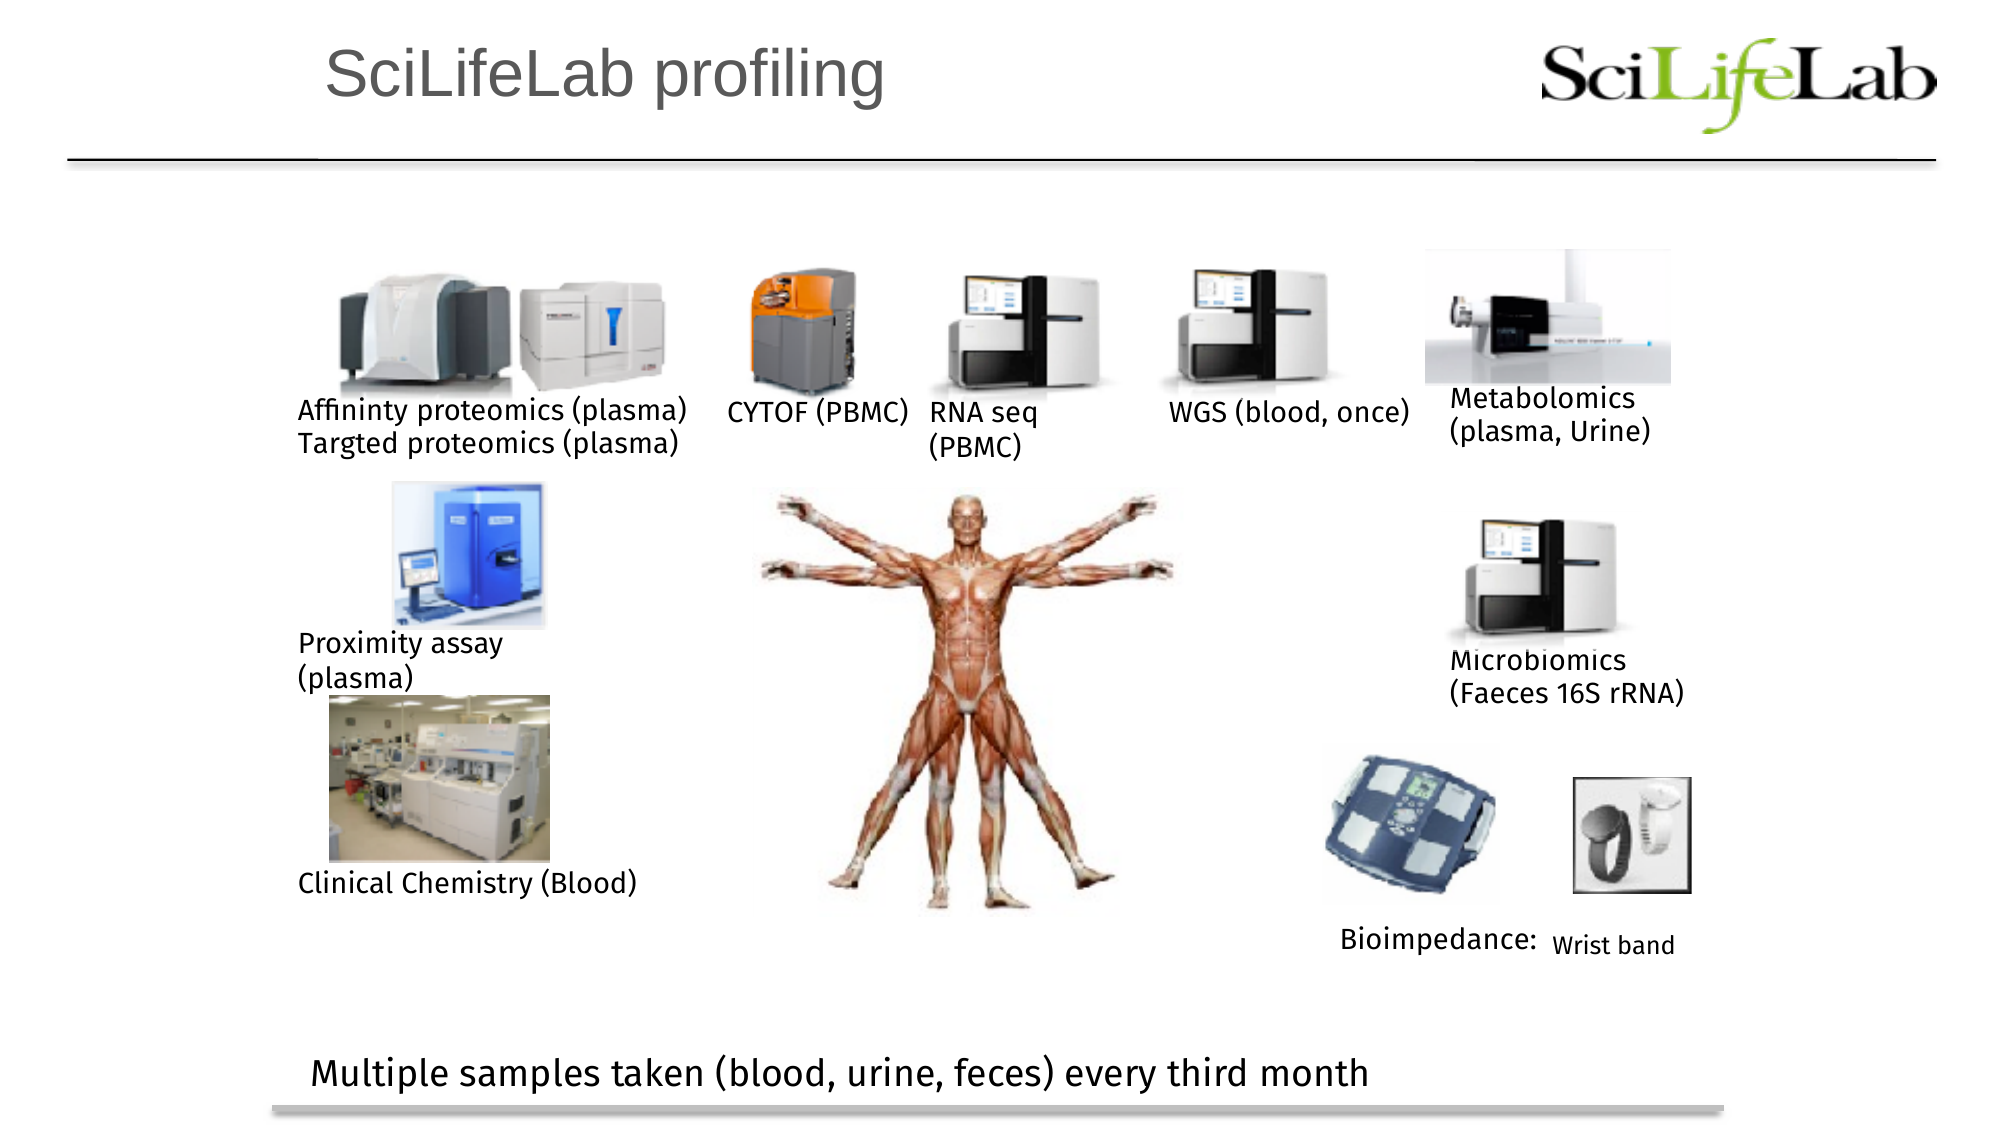

SciLifeLab profiling

Metabolomics (plasma, Urine)
Affininty proteomics (plasma) Targted proteomics (plasma)
CYTOF (PBMC)
RNA seq (PBMC)
WGS (blood, once)

Proximity assay  (plasma)
Microbiomics (Faeces 16S rRNA)

Clinical Chemistry (Blood)
Bioimpedance:  Wrist band

Multiple samples taken (blood, urine, feces) every third month